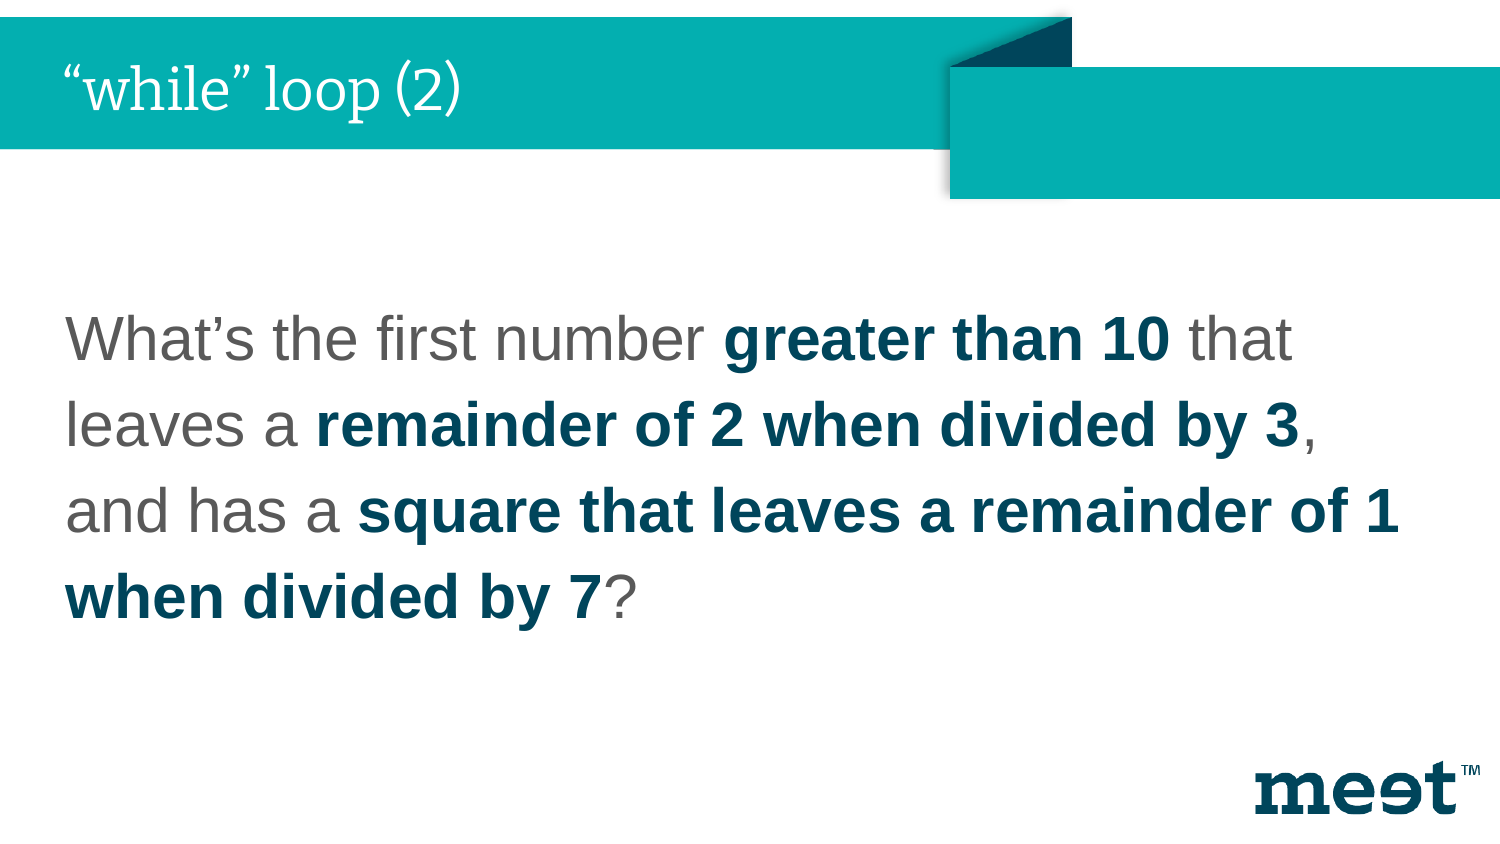

“while” loop (2)
What’s the first number greater than 10 that leaves a remainder of 2 when divided by 3, and has a square that leaves a remainder of 1 when divided by 7?